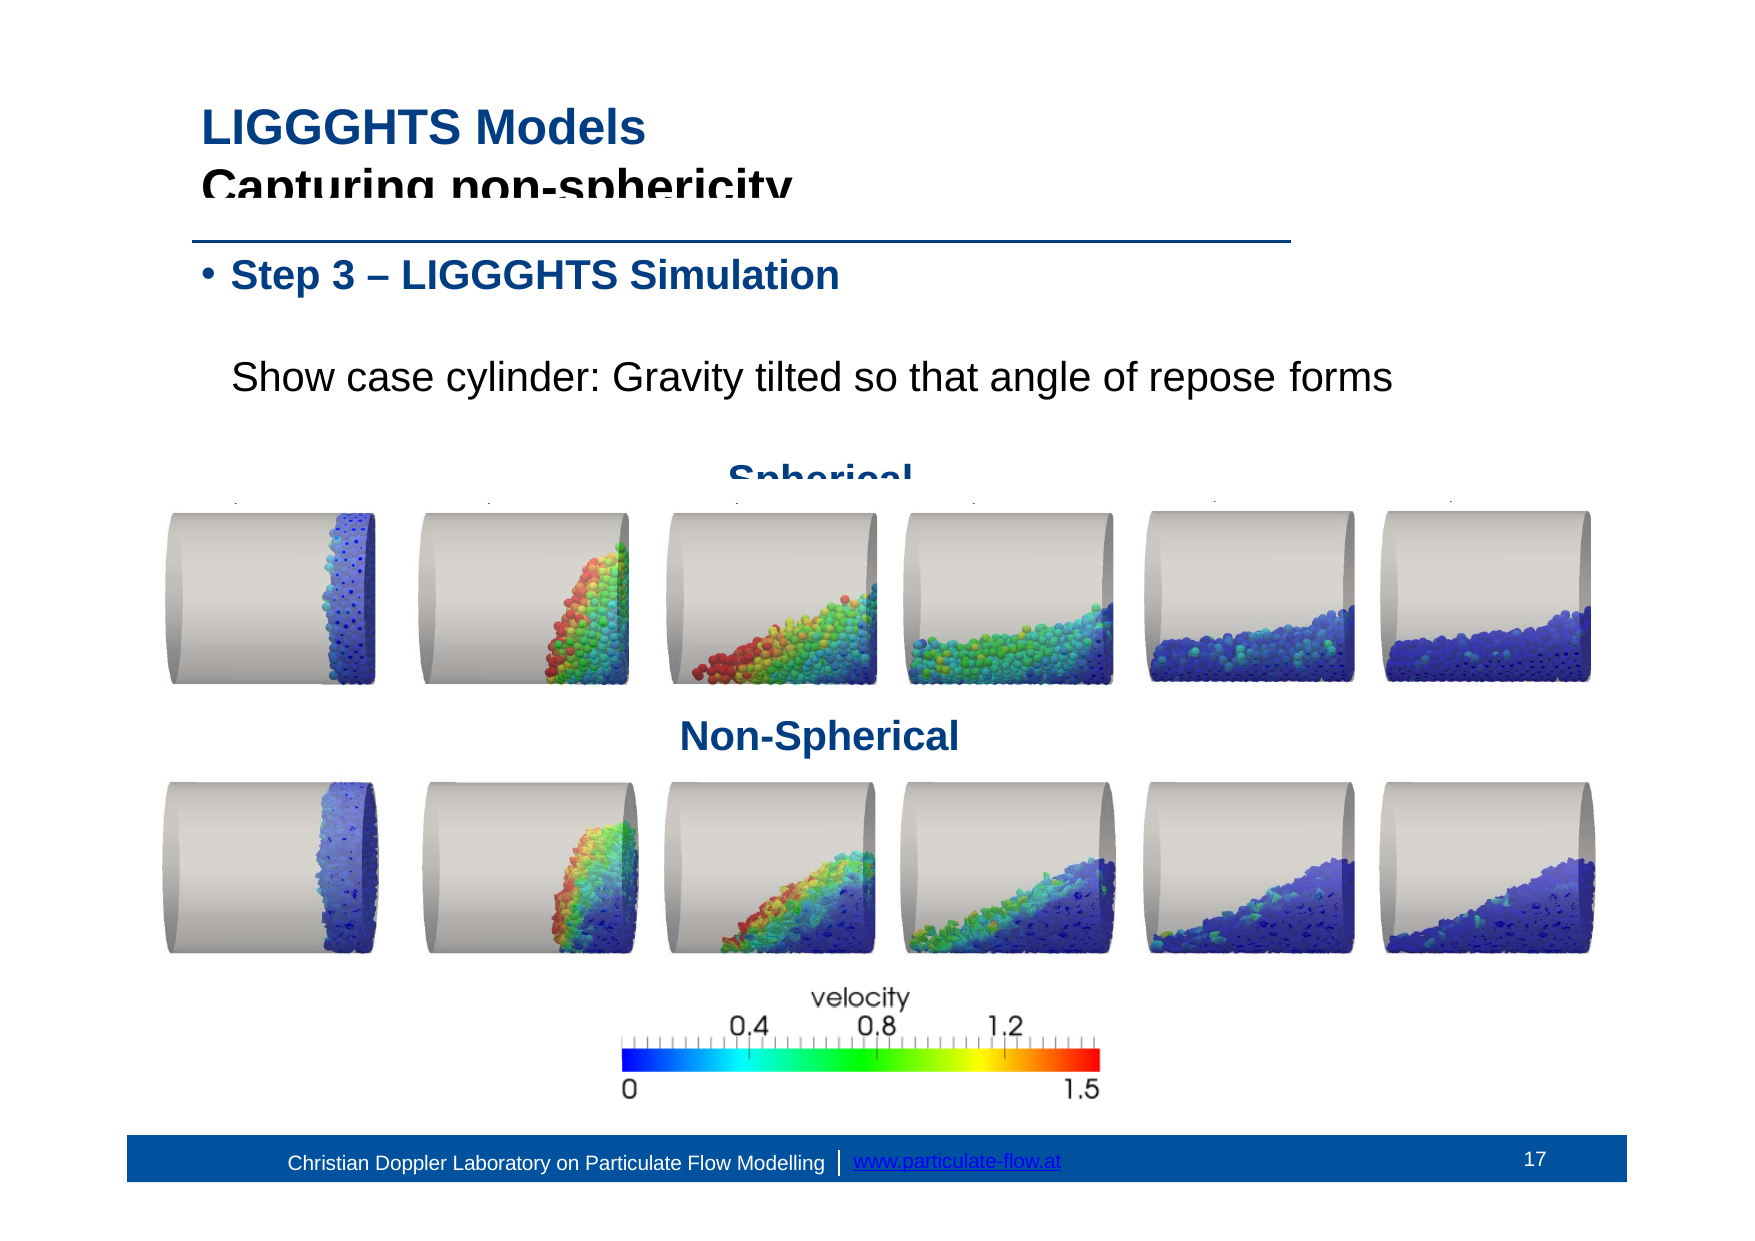

# LIGGGHTS Models  Capturing non-sphericity

Step 3 – LIGGGHTS Simulation

Show case cylinder: Gravity tilted so that angle of repose forms

Spherical

Non-Spherical

17
www.particulate-flow.at
Christian Doppler Laboratory on Particulate Flow Modelling